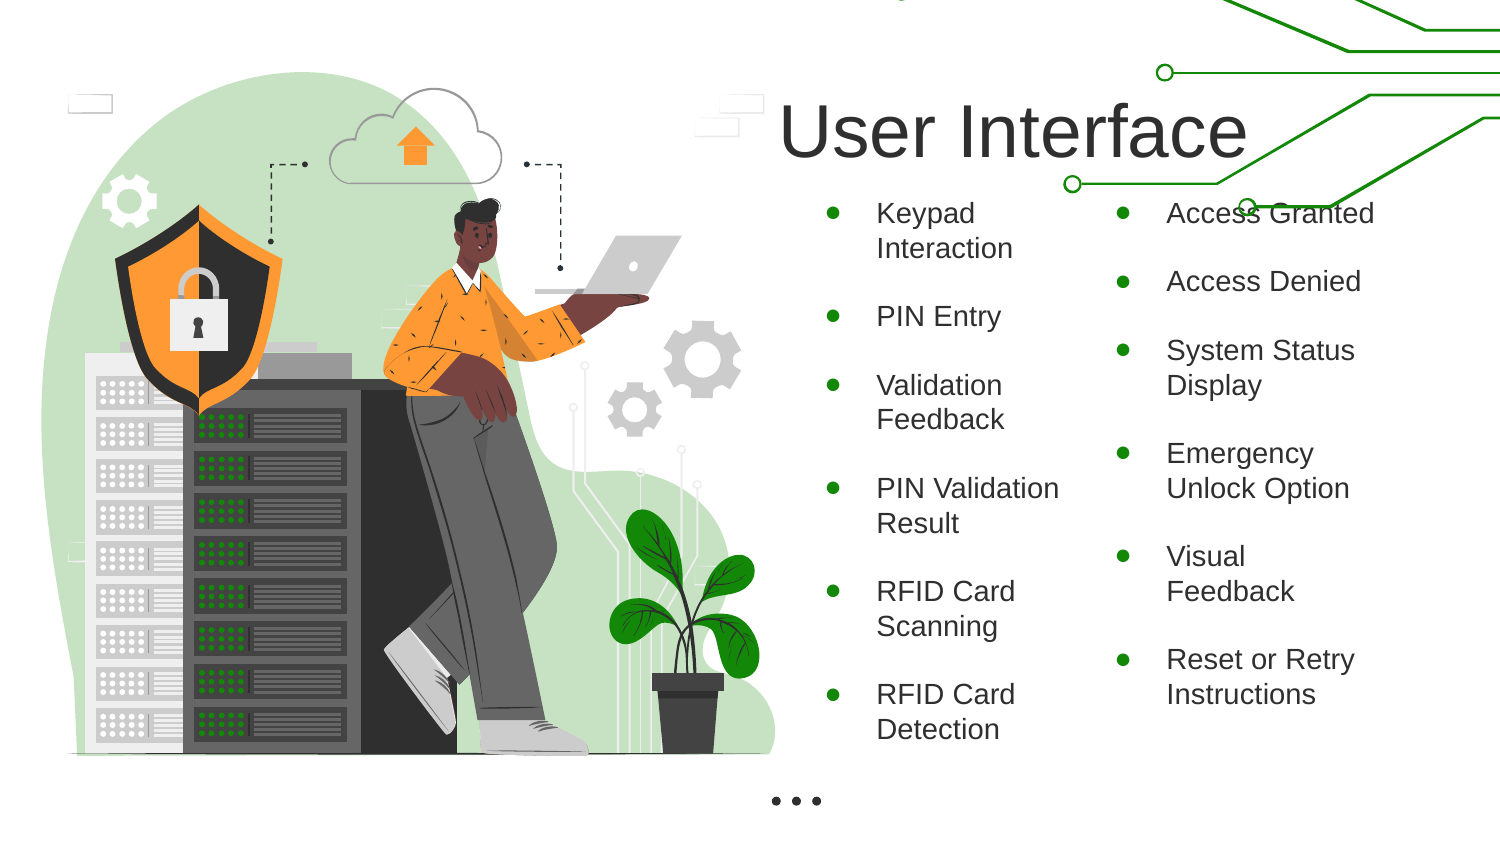

# User Interface

Keypad Interaction
PIN Entry
Validation Feedback
PIN Validation Result
RFID Card Scanning
RFID Card Detection
Access Granted
Access Denied
System Status Display
Emergency Unlock Option
Visual Feedback
Reset or Retry Instructions